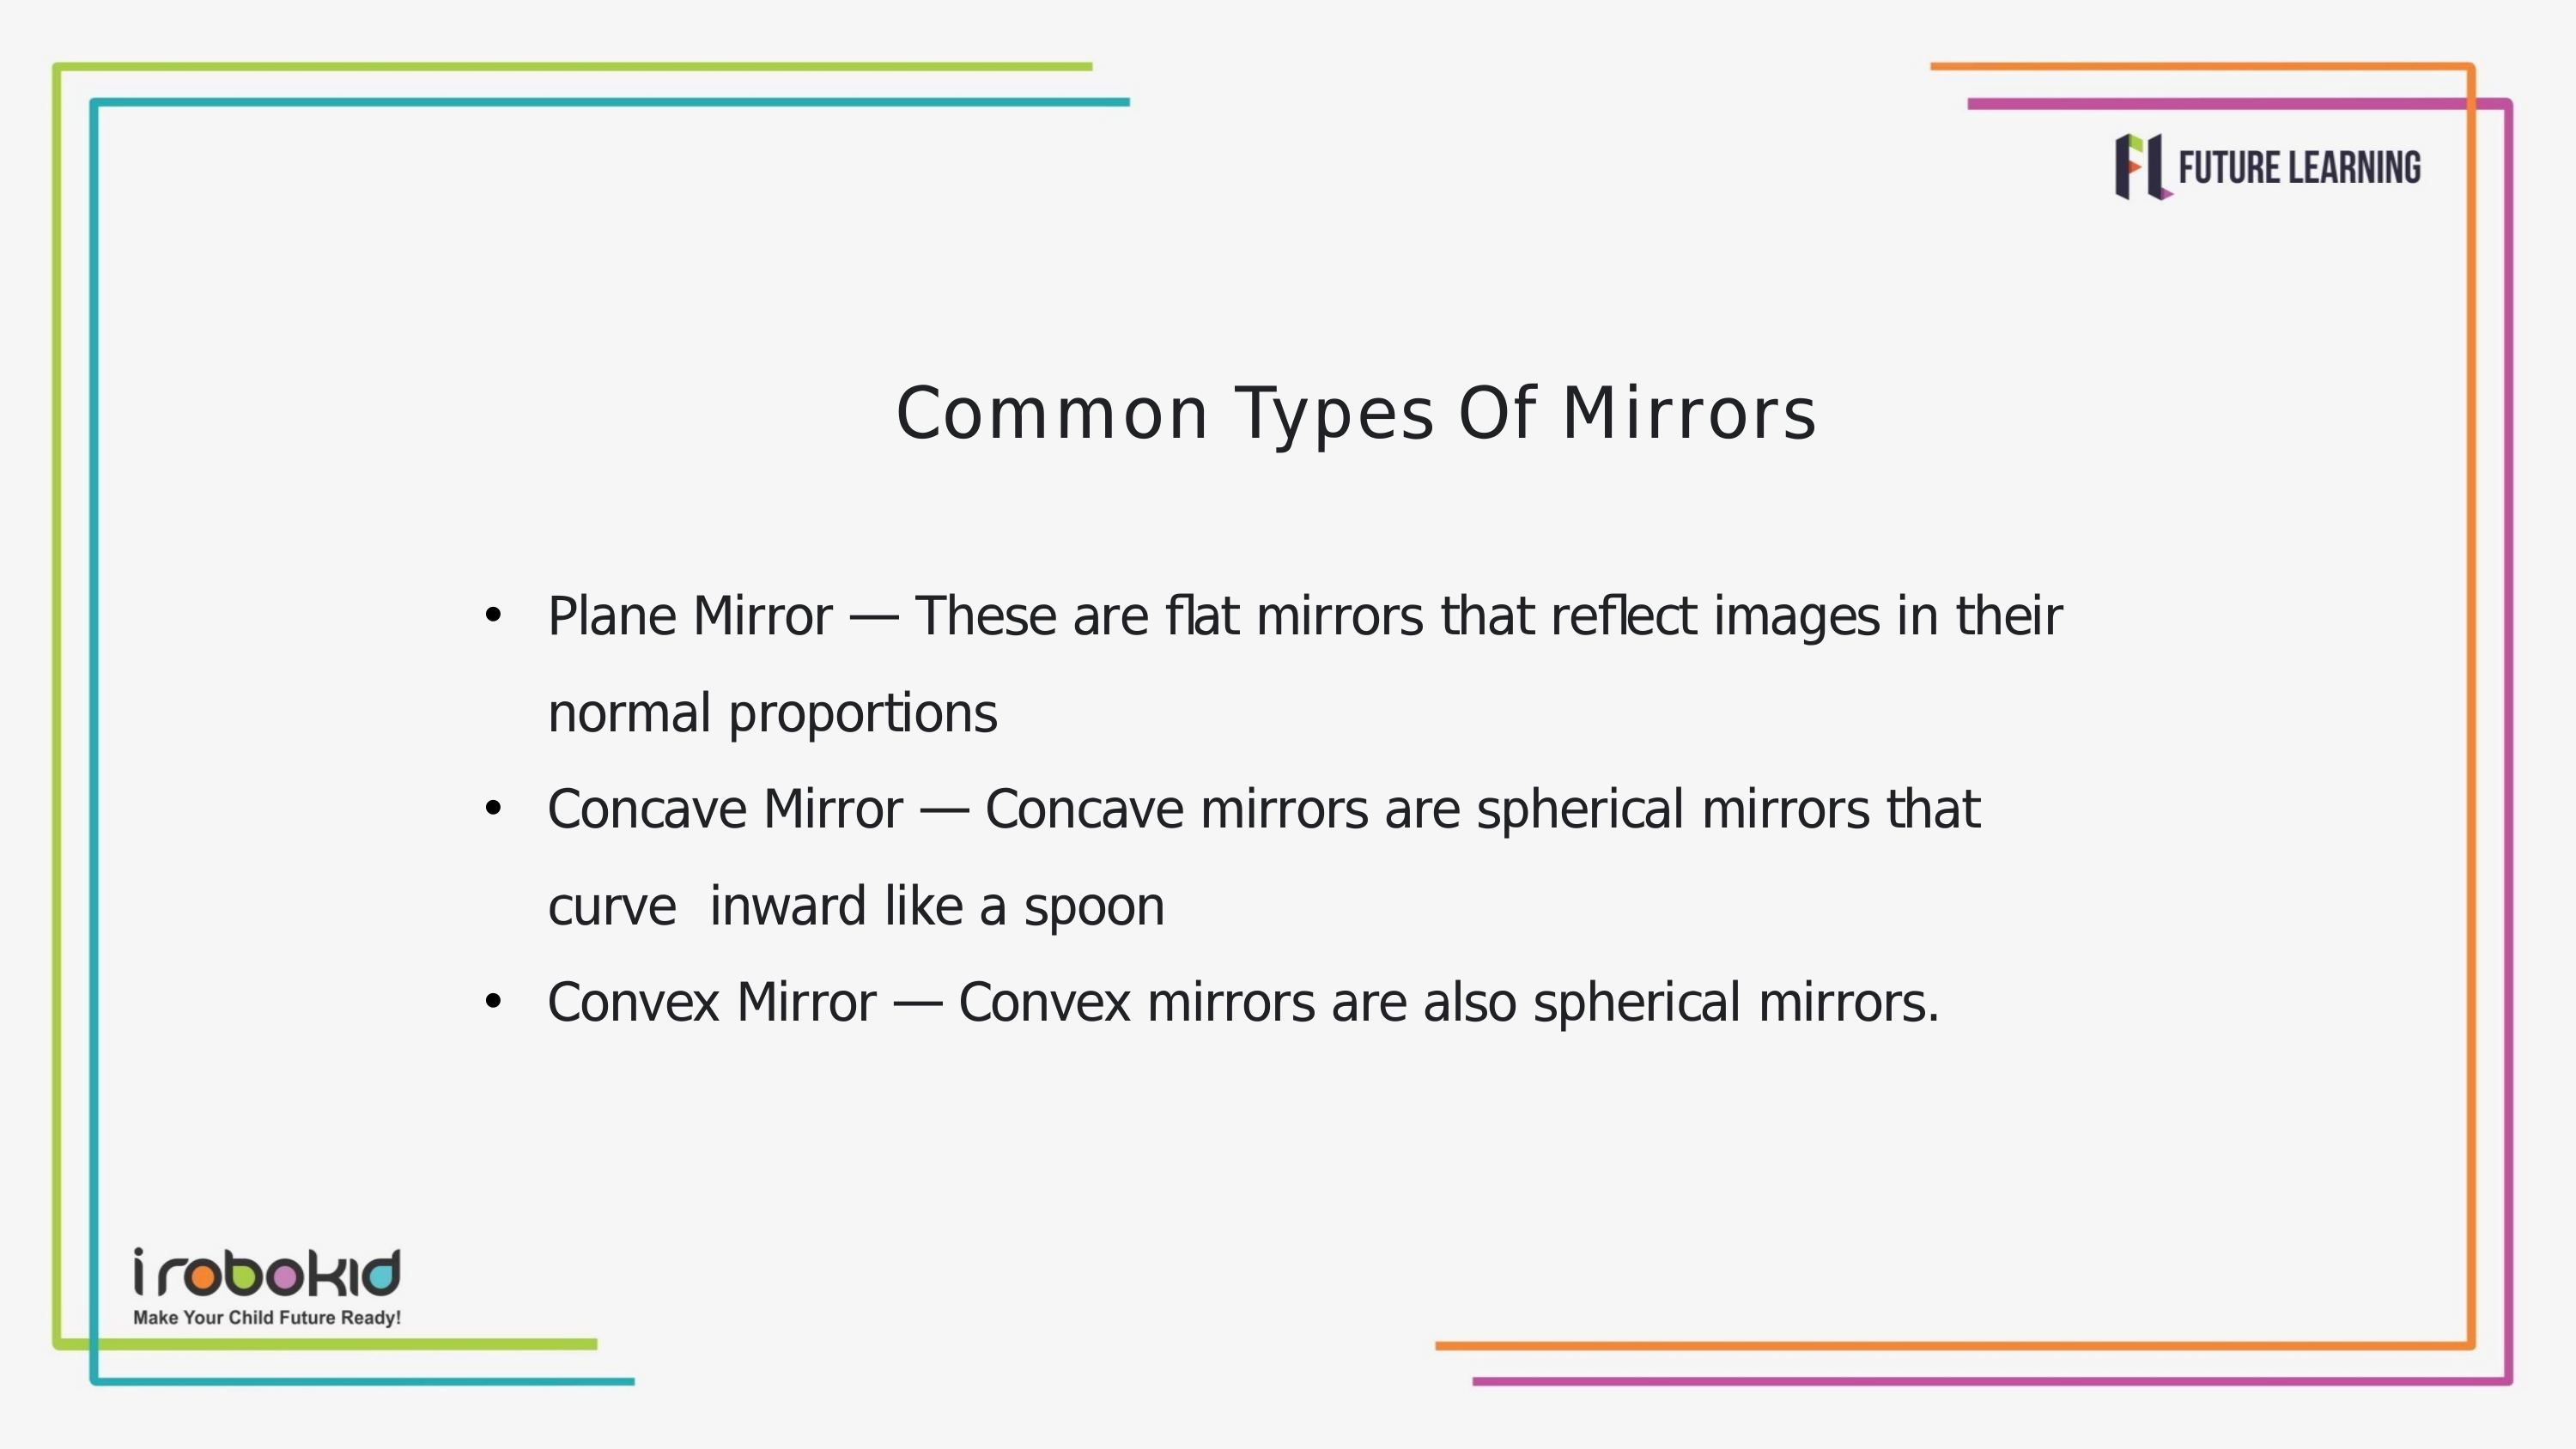

Common Types Of Mirrors

Plane Mirror — These are flat mirrors that reflect images in their normal proportions
Concave Mirror — Concave mirrors are spherical mirrors that curve  inward like a spoon
Convex Mirror — Convex mirrors are also spherical mirrors.